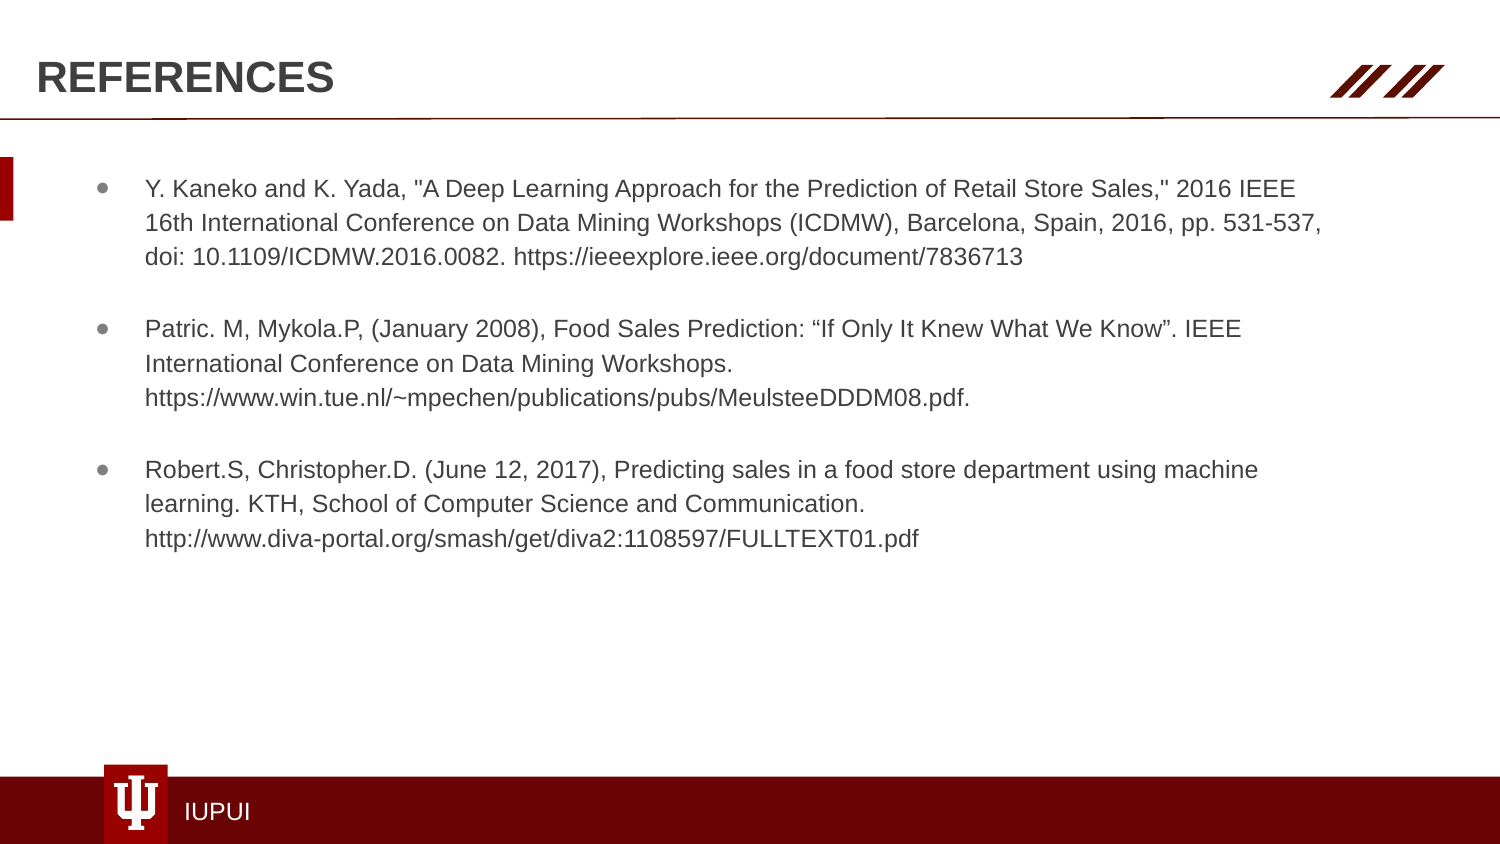

REFERENCES

Y. Kaneko and K. Yada, "A Deep Learning Approach for the Prediction of Retail Store Sales," 2016 IEEE 16th International Conference on Data Mining Workshops (ICDMW), Barcelona, Spain, 2016, pp. 531-537, doi: 10.1109/ICDMW.2016.0082. https://ieeexplore.ieee.org/document/7836713
Patric. M, Mykola.P, (January 2008), Food Sales Prediction: “If Only It Knew What We Know”. IEEE International Conference on Data Mining Workshops.  https://www.win.tue.nl/~mpechen/publications/pubs/MeulsteeDDDM08.pdf.
Robert.S, Christopher.D. (June 12, 2017), Predicting sales in a food store department using machine learning. KTH, School of Computer Science and Communication.  http://www.diva-portal.org/smash/get/diva2:1108597/FULLTEXT01.pdf